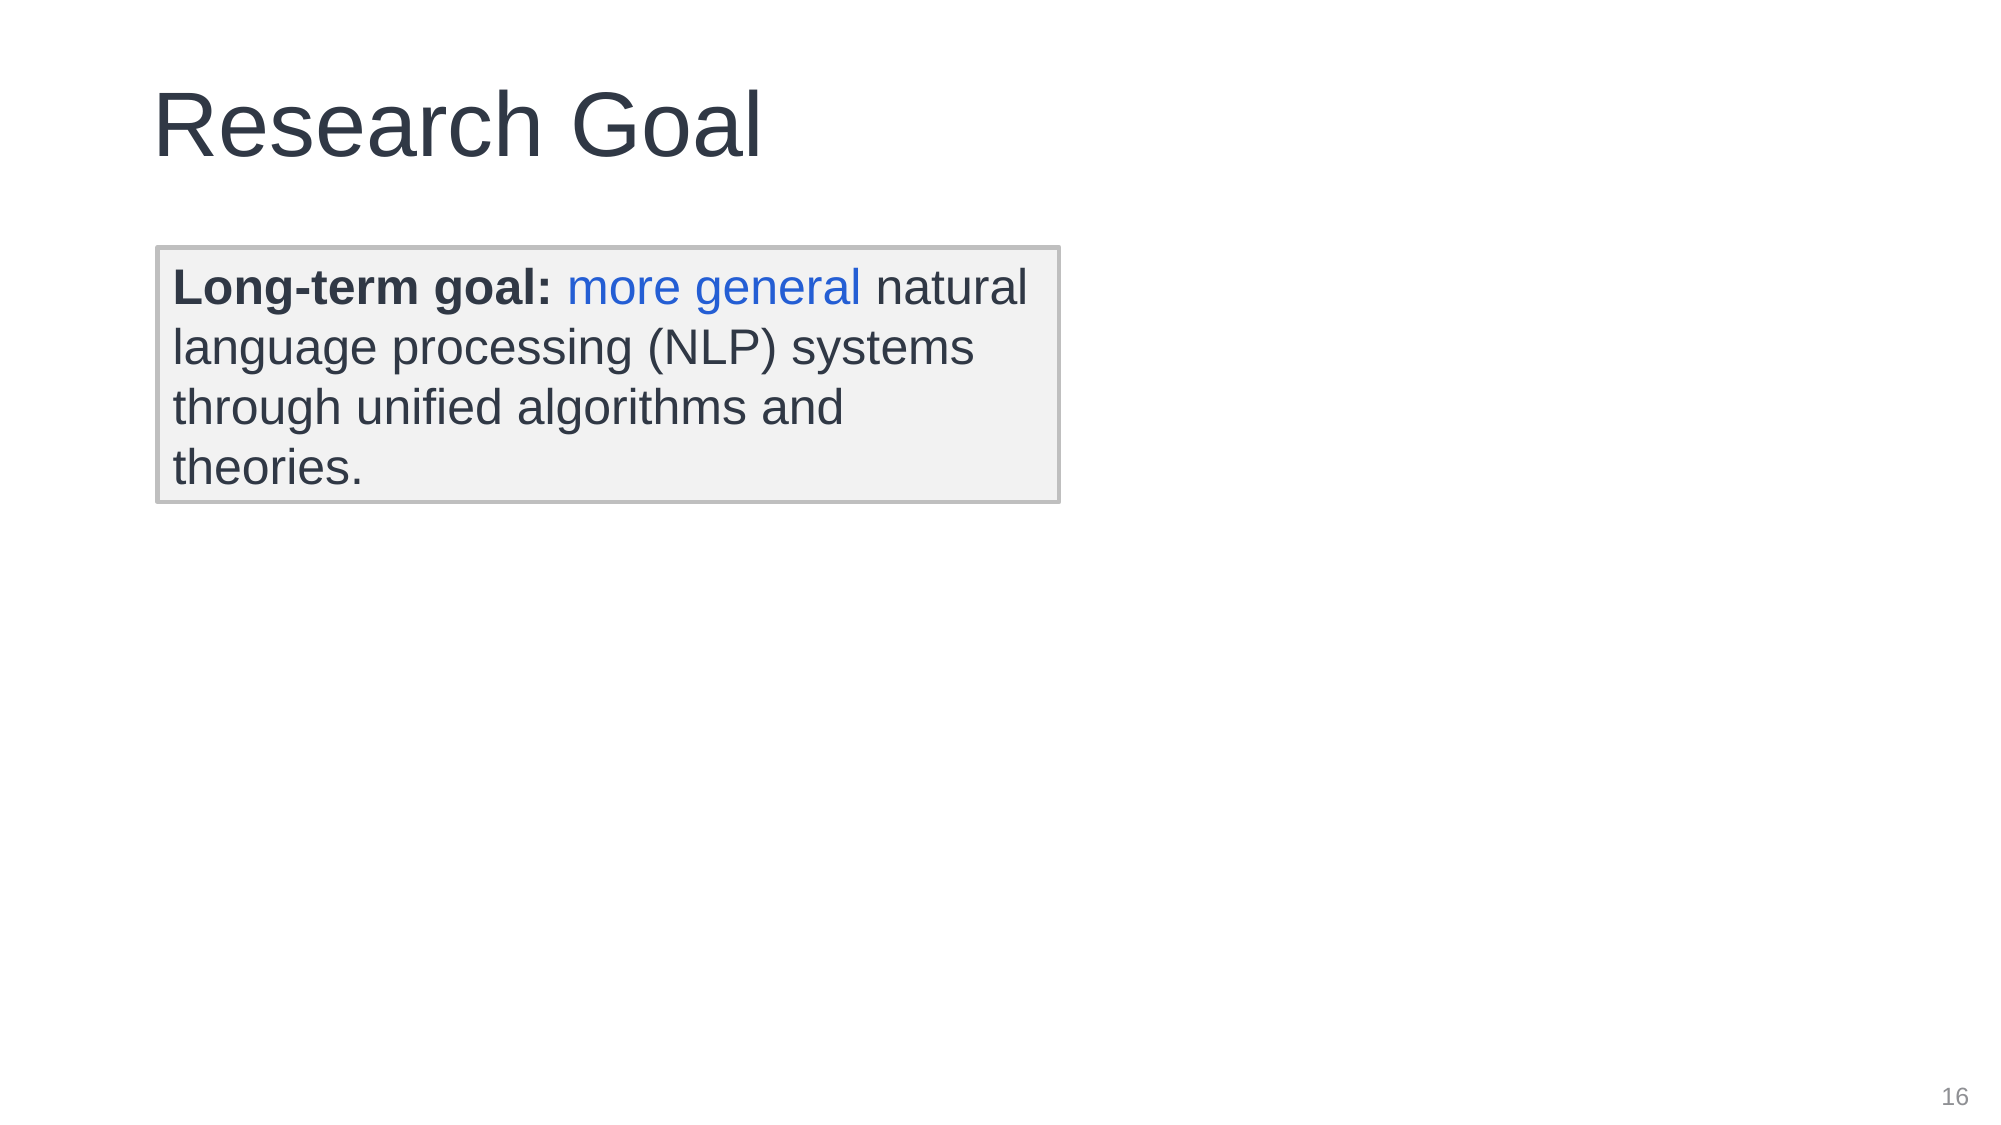

# Research Goal
Long-term goal: more general natural language processing (NLP) systems through unified algorithms and theories.
16